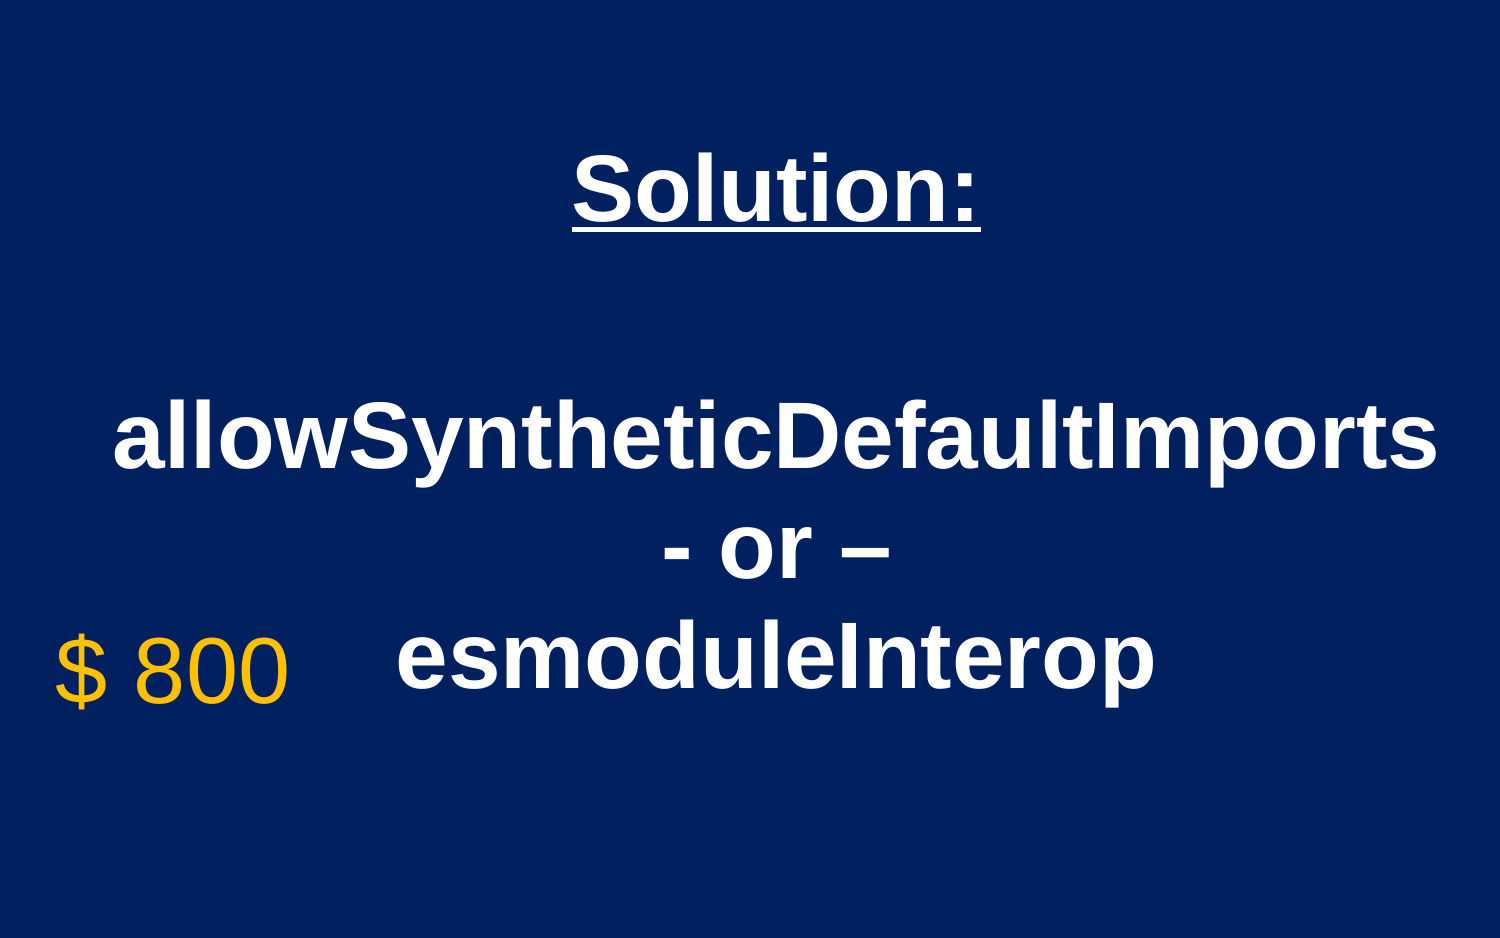

Solution:

allowSyntheticDefaultImports
- or –
esmoduleInterop

$ 800